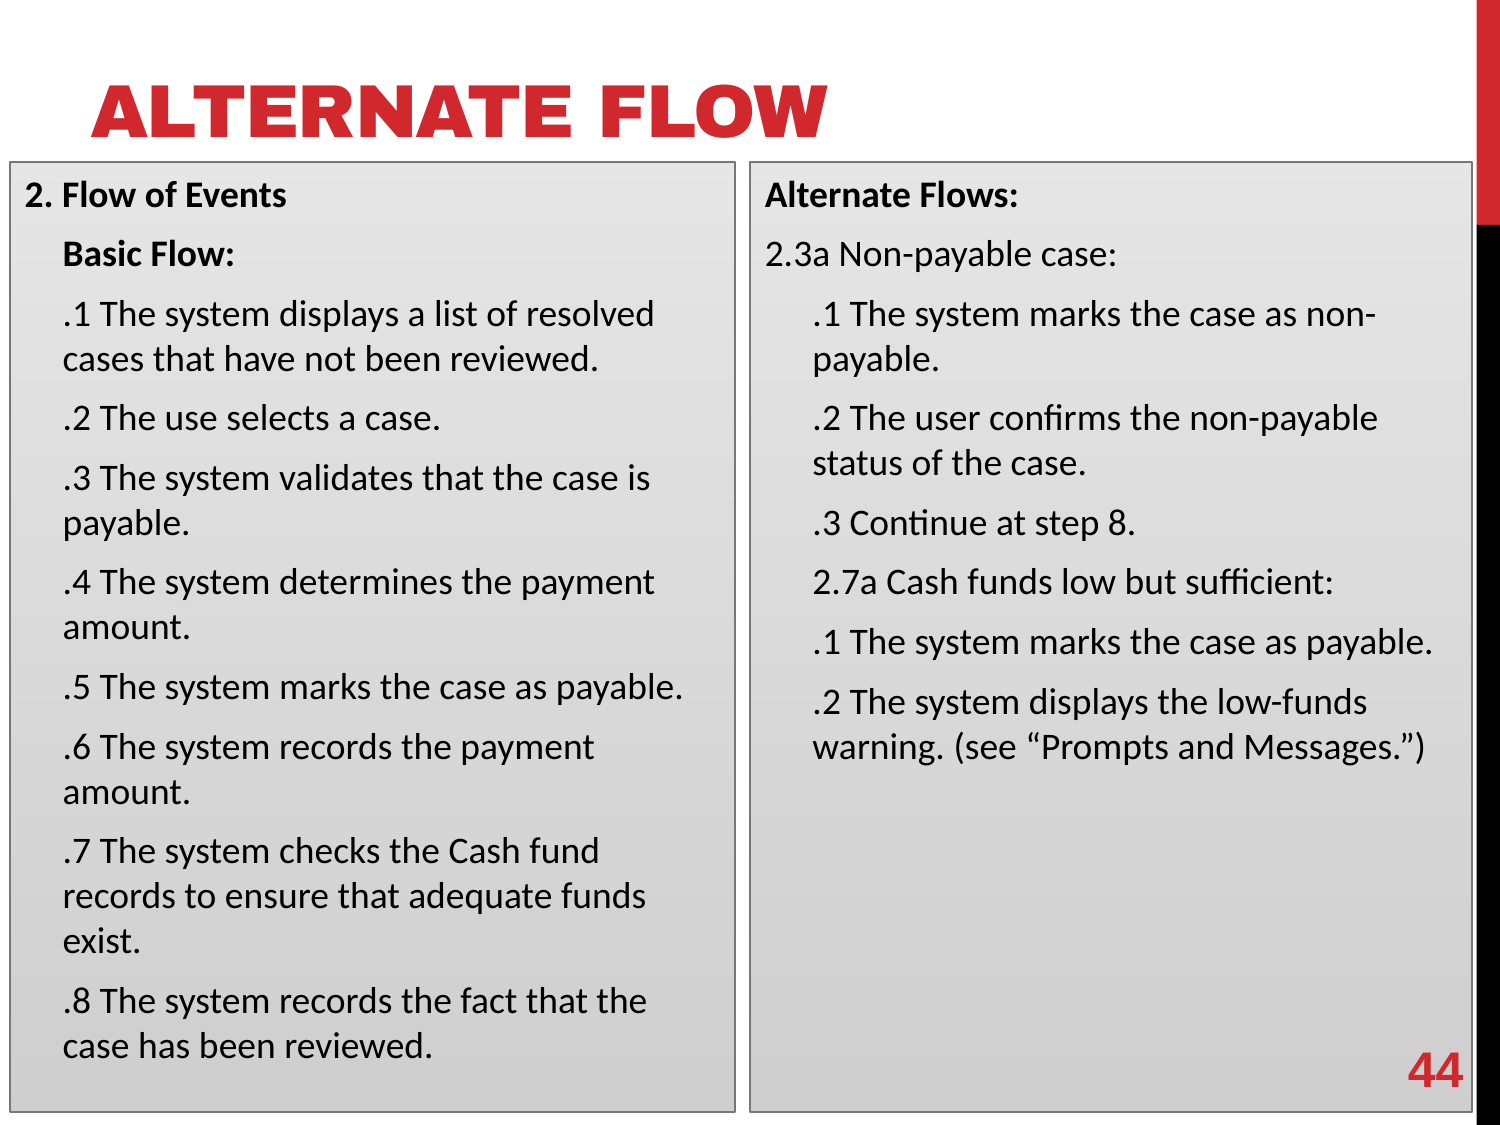

# Alternate Flow Example
2. Flow of Events
Basic Flow:
.1 The system displays a list of resolved cases that have not been reviewed.
.2 The use selects a case.
.3 The system validates that the case is payable.
.4 The system determines the payment amount.
.5 The system marks the case as payable.
.6 The system records the payment amount.
.7 The system checks the Cash fund records to ensure that adequate funds exist.
.8 The system records the fact that the case has been reviewed.
Alternate Flows:
2.3a Non-payable case:
.1 The system marks the case as non-payable.
.2 The user confirms the non-payable status of the case.
.3 Continue at step 8.
2.7a Cash funds low but sufficient:
.1 The system marks the case as payable.
.2 The system displays the low-funds warning. (see “Prompts and Messages.”)
44